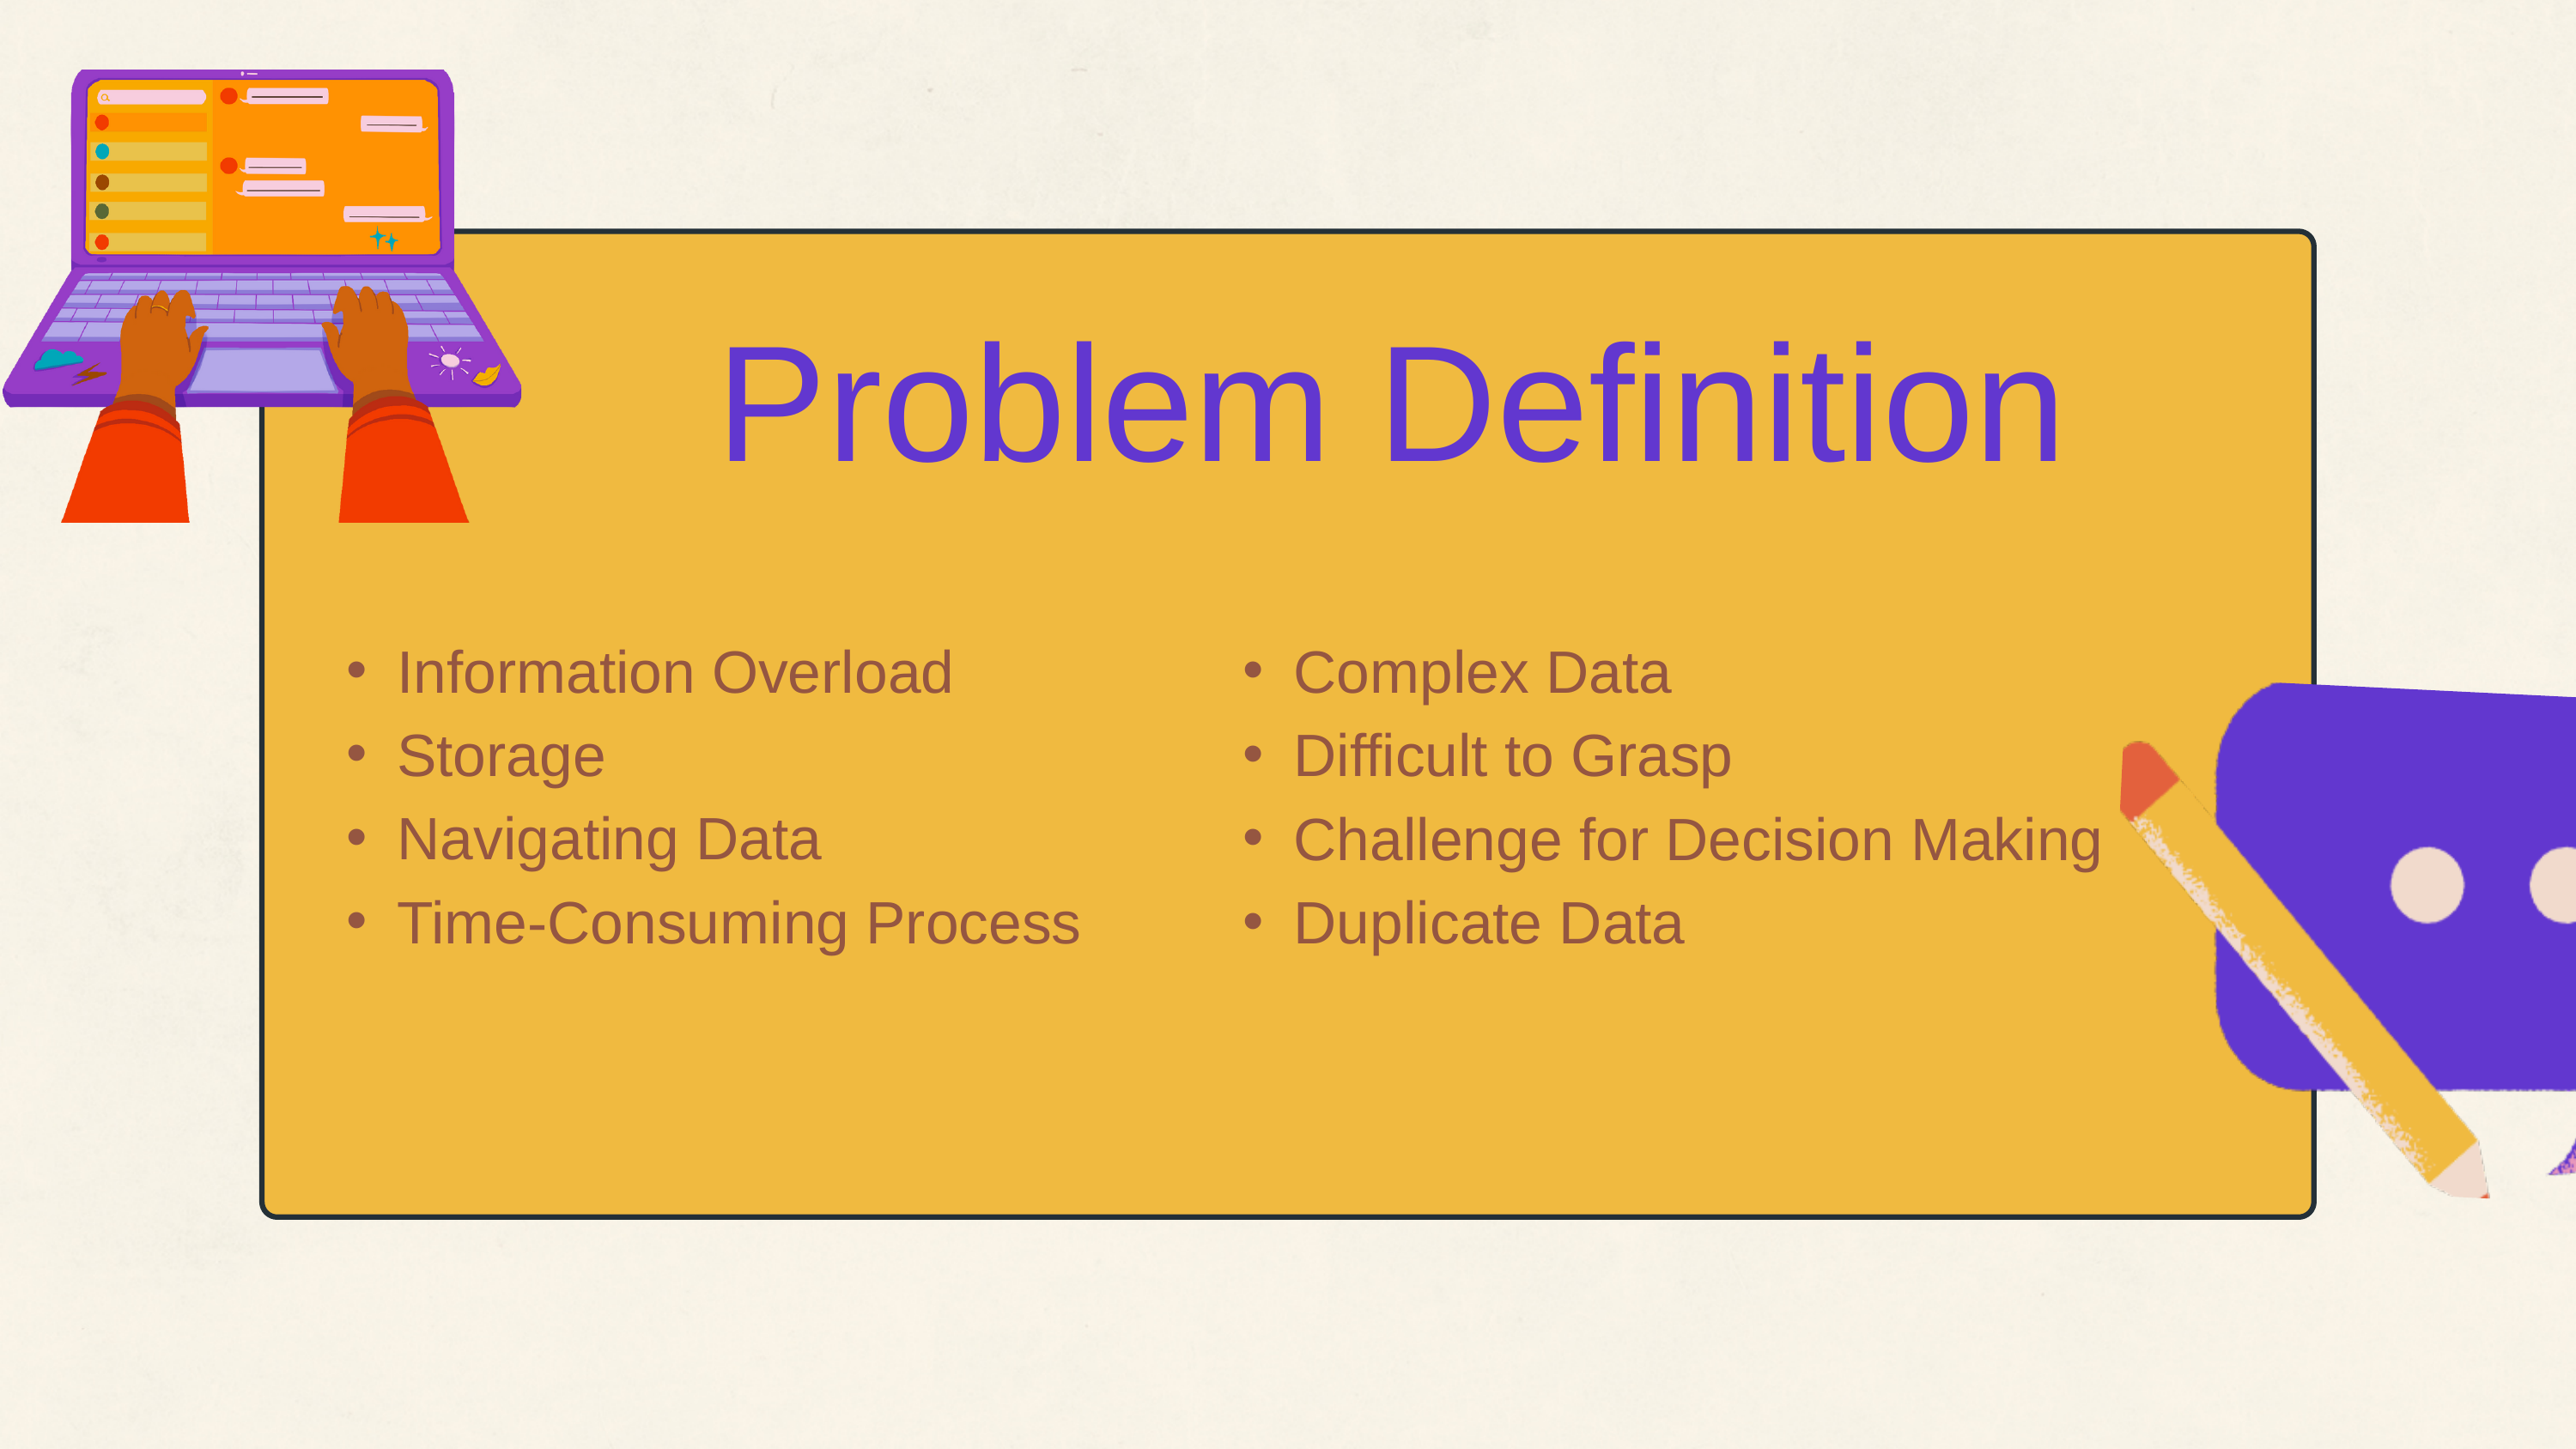

Problem Definition
Information Overload
Storage
Navigating Data
Time-Consuming Process
Complex Data
Difficult to Grasp
Challenge for Decision Making
Duplicate Data